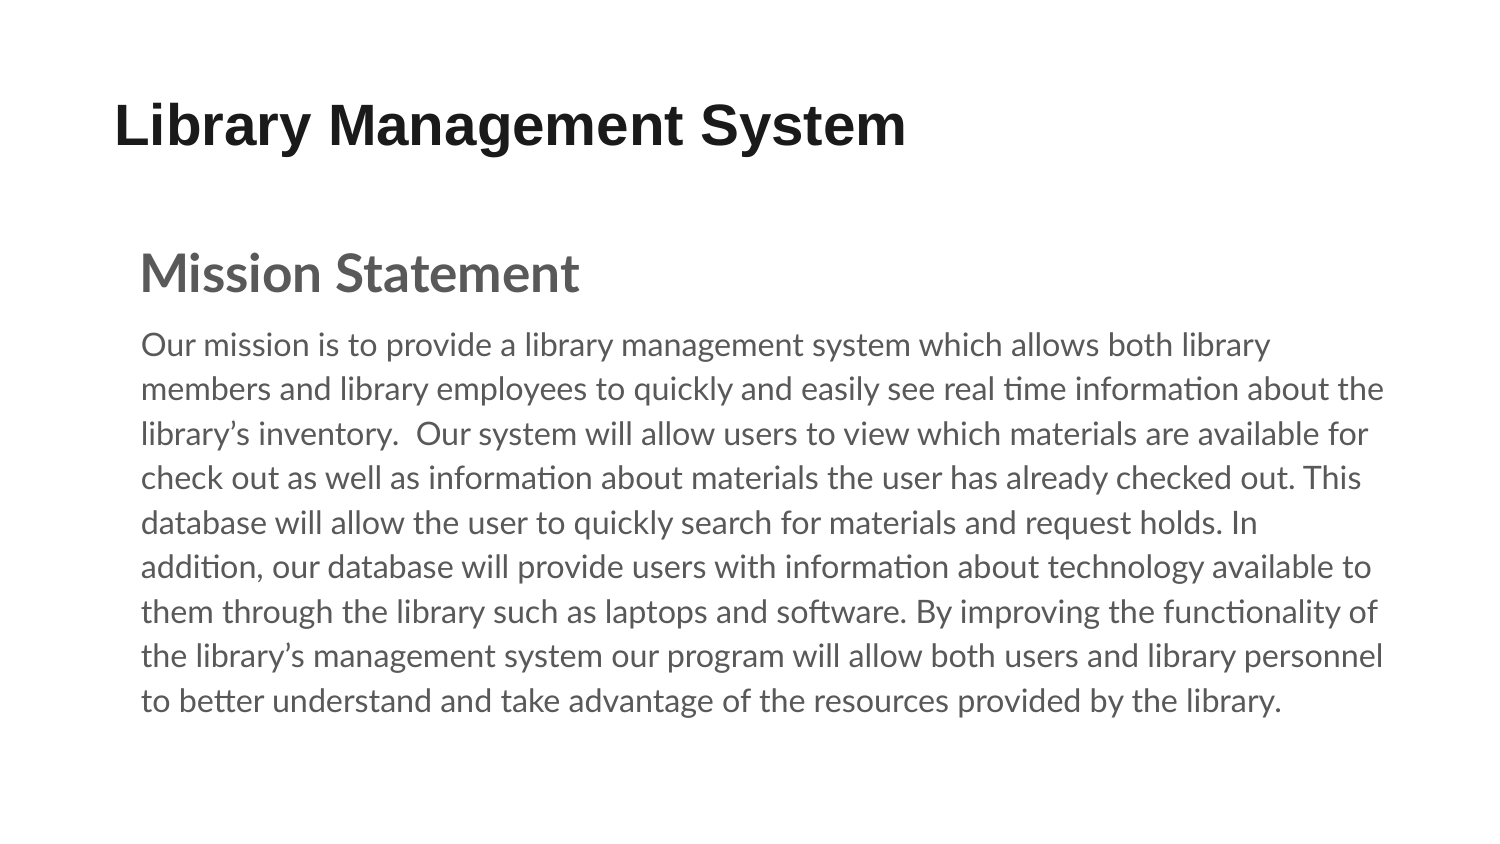

# Library Management System
   Mission Statement
Our mission is to provide a library management system which allows both library members and library employees to quickly and easily see real time information about the library’s inventory.  Our system will allow users to view which materials are available for check out as well as information about materials the user has already checked out. This database will allow the user to quickly search for materials and request holds. In addition, our database will provide users with information about technology available to them through the library such as laptops and software. By improving the functionality of the library’s management system our program will allow both users and library personnel to better understand and take advantage of the resources provided by the library.